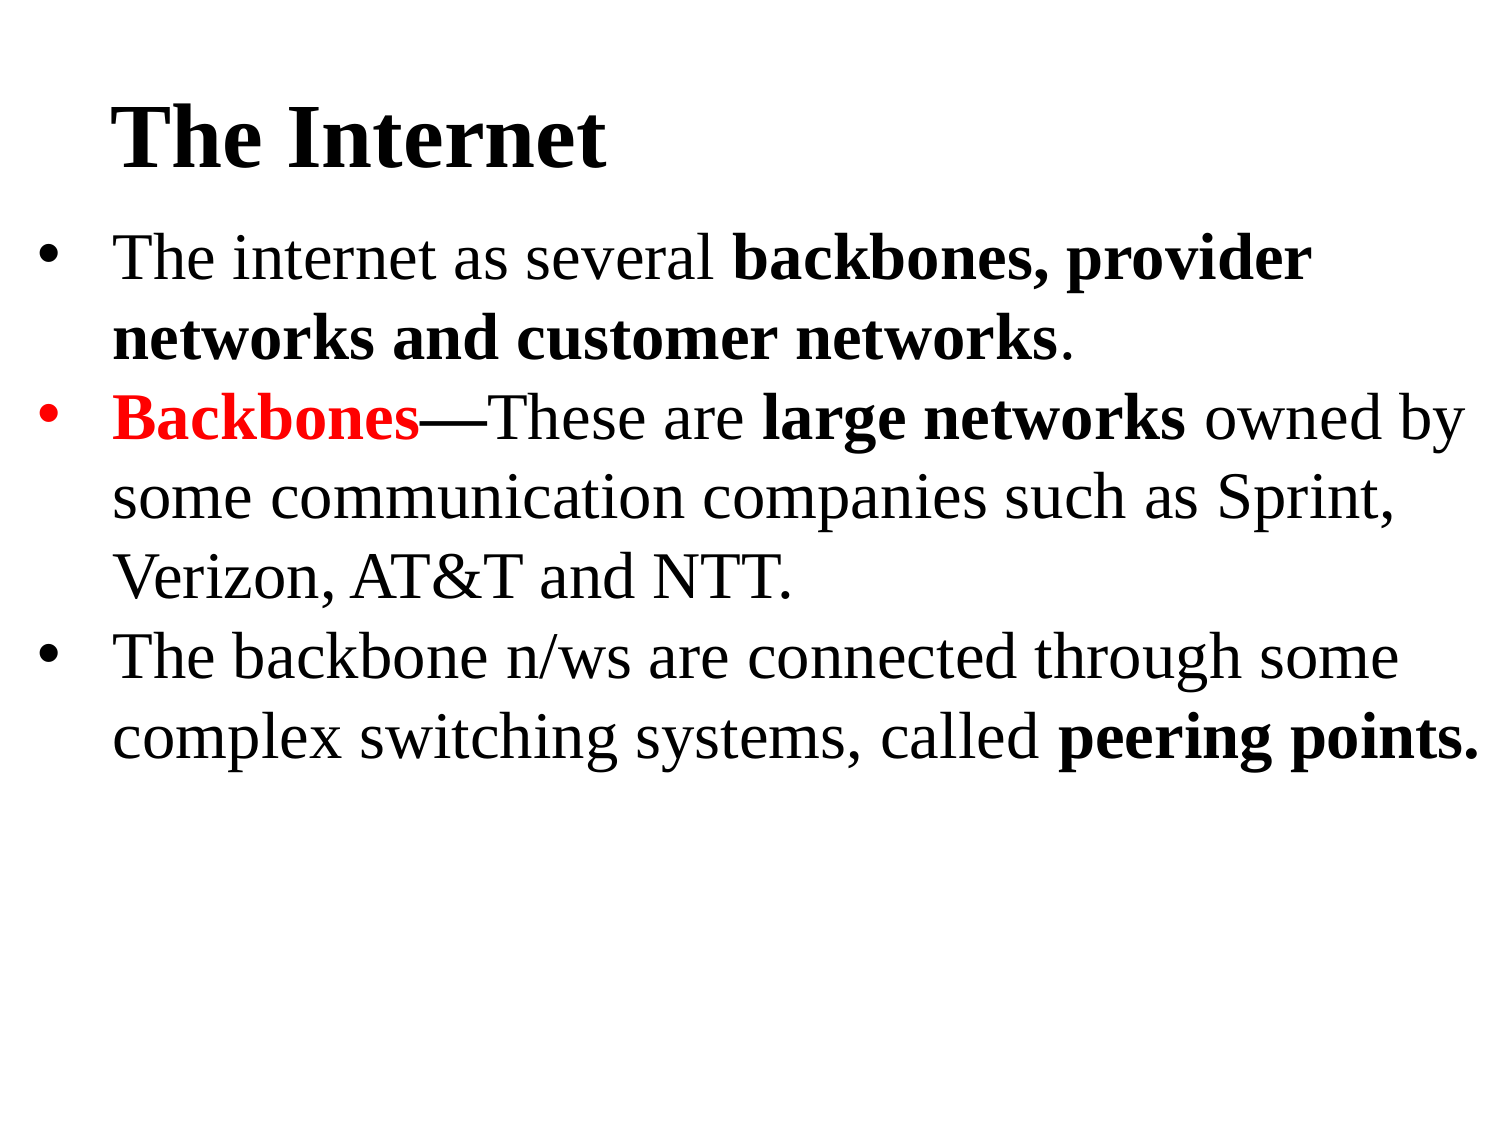

# The Internet
The internet as several backbones, provider networks and customer networks.
Backbones—These are large networks owned by some communication companies such as Sprint, Verizon, AT&T and NTT.
The backbone n/ws are connected through some complex switching systems, called peering points.